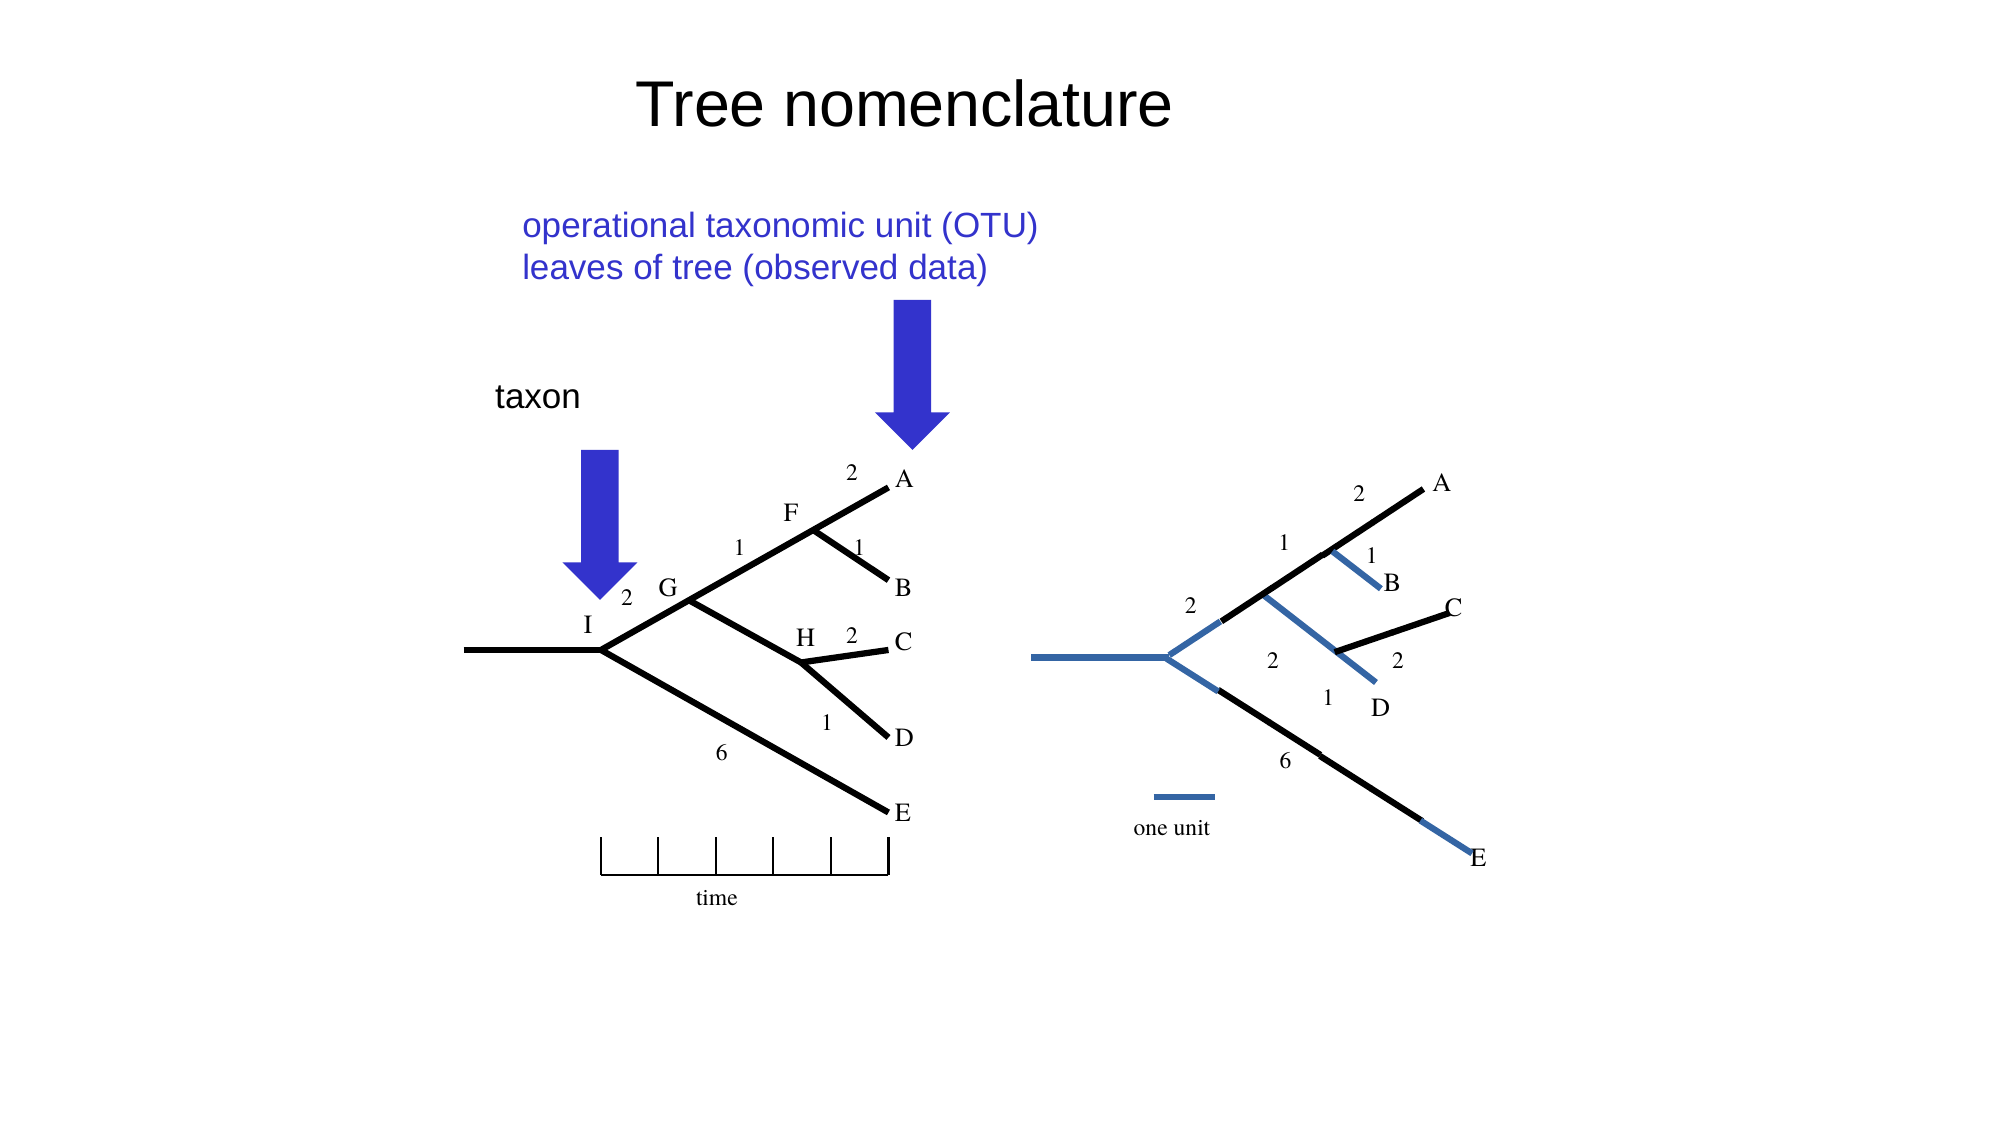

Tree nomenclature
operational taxonomic unit (OTU)
leaves of tree (observed data)

taxon
2
A

F
1
1

G
B
2
I

H
2
C

1
D
6
E

time

A
2

1
1

B
2
C

2
2

1
D

6

one unit

E